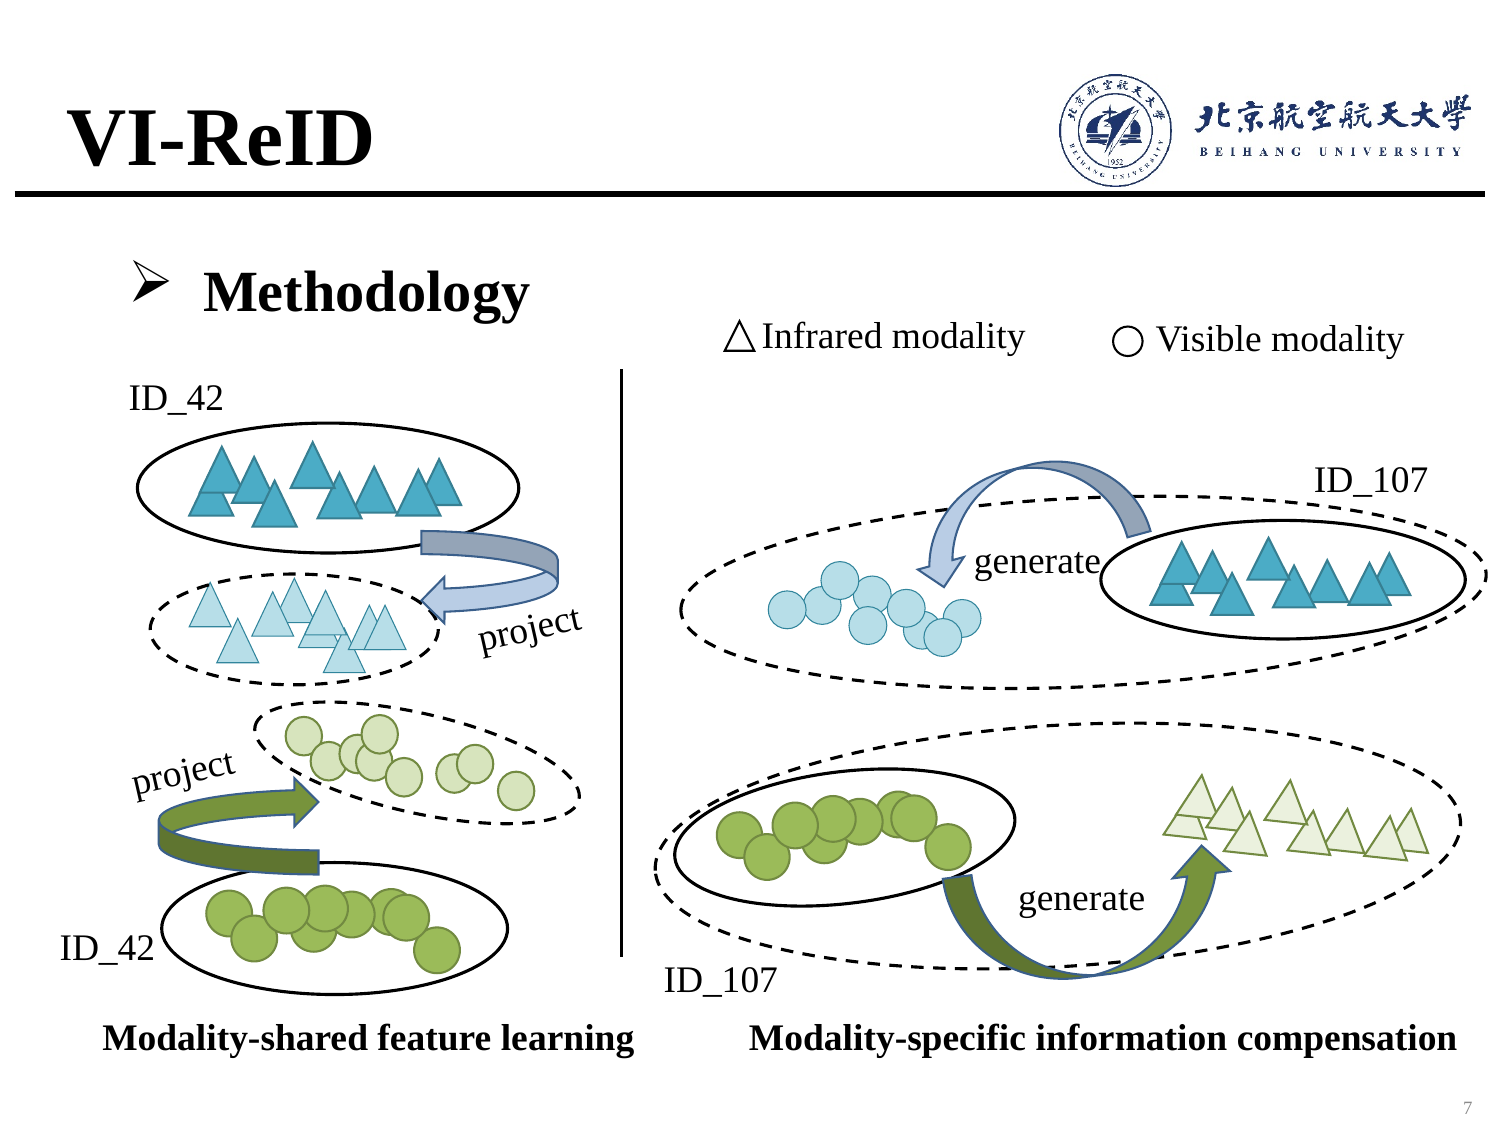

# VI-ReID
Methodology
Infrared modality
Visible modality

ID_42

ID_107

generate

project

project

generate
ID_42
ID_107
Modality-shared feature learning
Modality-specific information compensation
7